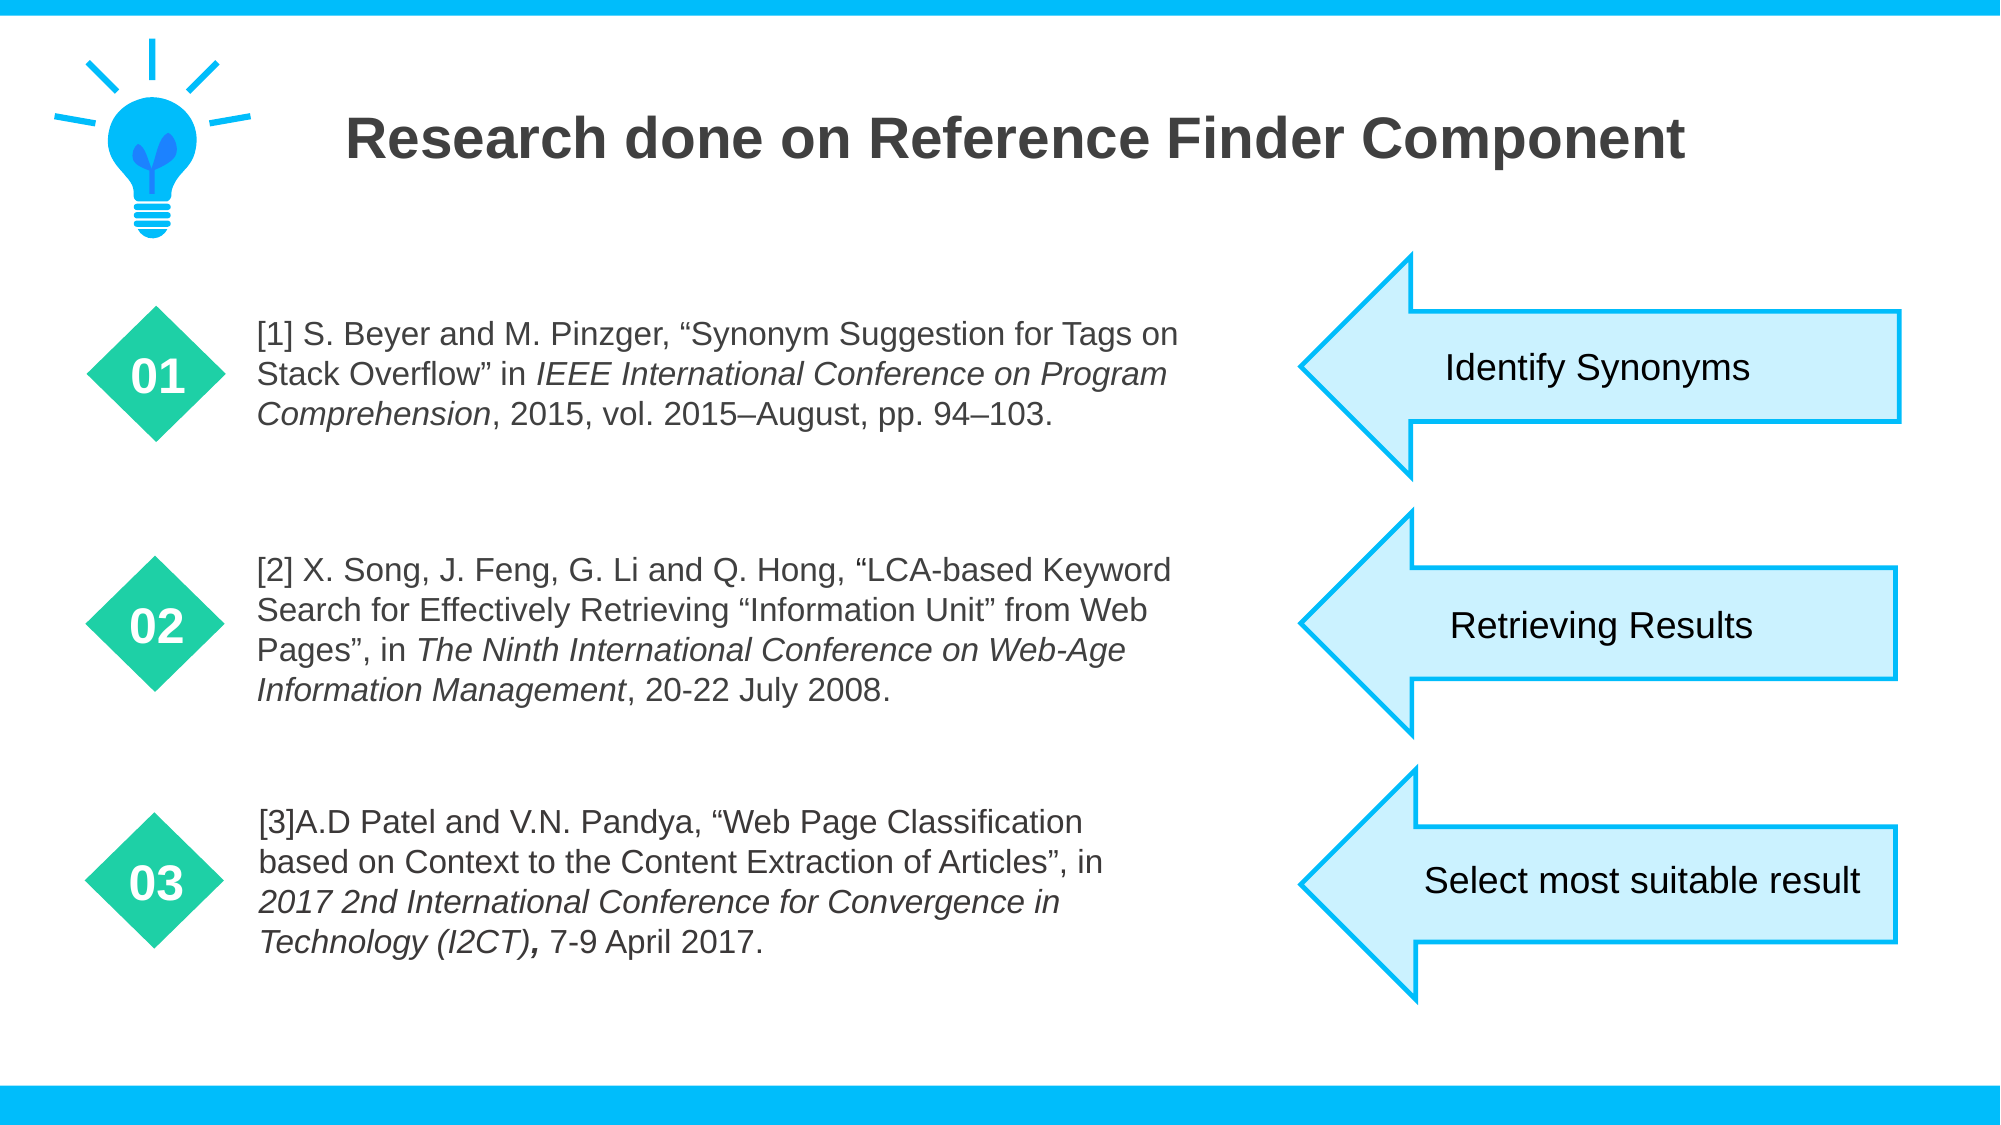

Research done on Reference Finder Component

Identify Synonyms
[1] S. Beyer and M. Pinzger, “Synonym Suggestion for Tags on Stack Overflow” in IEEE International Conference on Program Comprehension, 2015, vol. 2015–August, pp. 94–103.

01

Retrieving Results
[2] X. Song, J. Feng, G. Li and Q. Hong, “LCA-based Keyword Search for Effectively Retrieving “Information Unit” from Web Pages”, in The Ninth International Conference on Web-Age Information Management, 20-22 July 2008.

02

Select most suitable result
[3]A.D Patel and V.N. Pandya, “Web Page Classification based on Context to the Content Extraction of Articles”, in 2017 2nd International Conference for Convergence in Technology (I2CT), 7-9 April 2017.

03